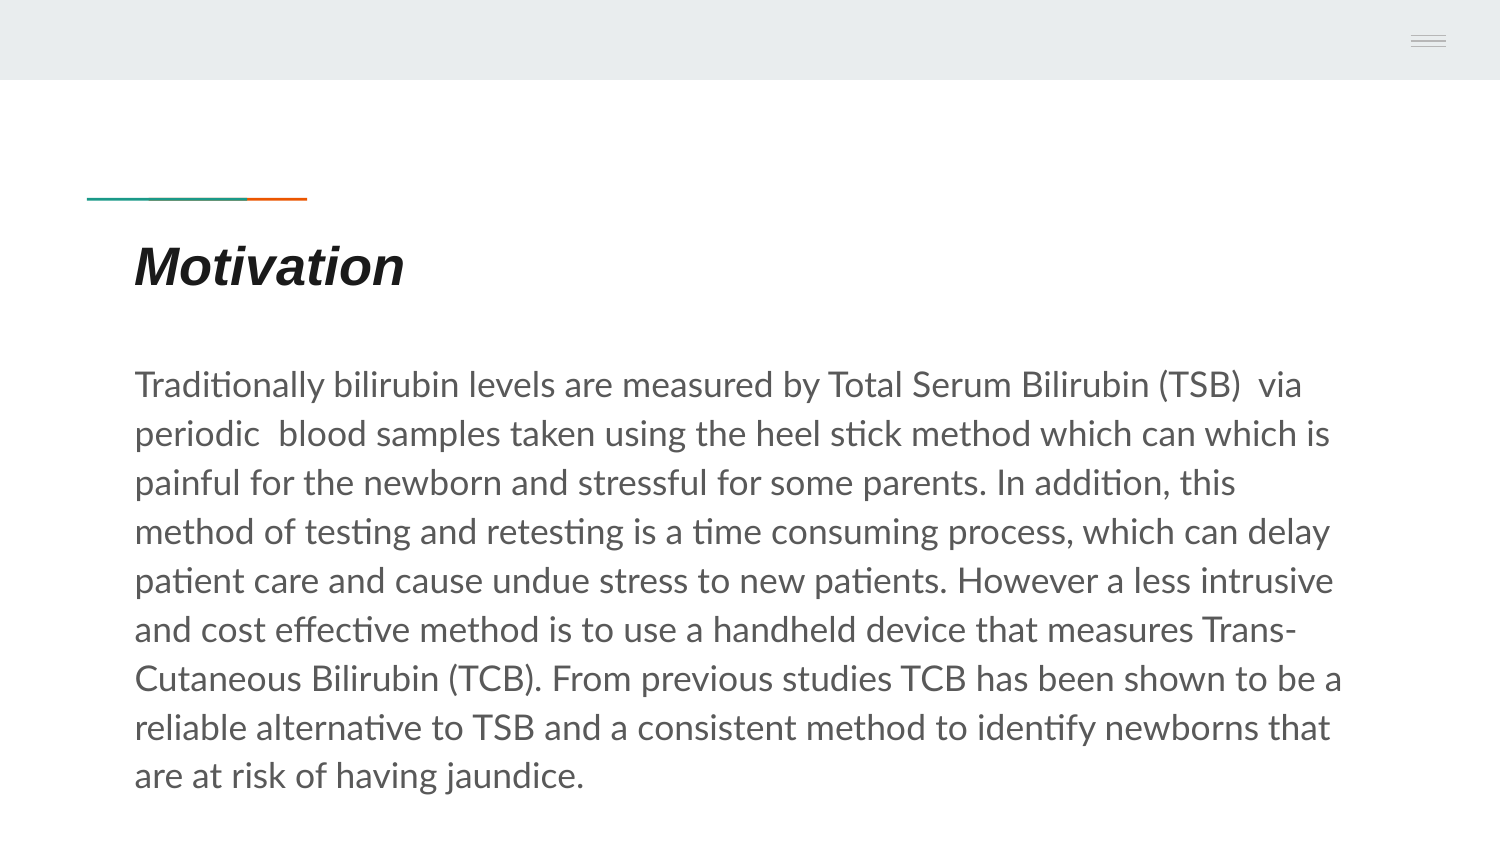

# Motivation
Traditionally bilirubin levels are measured by Total Serum Bilirubin (TSB)  via periodic  blood samples taken using the heel stick method which can which is painful for the newborn and stressful for some parents. In addition, this method of testing and retesting is a time consuming process, which can delay patient care and cause undue stress to new patients. However a less intrusive and cost effective method is to use a handheld device that measures Trans-Cutaneous Bilirubin (TCB). From previous studies TCB has been shown to be a reliable alternative to TSB and a consistent method to identify newborns that are at risk of having jaundice.